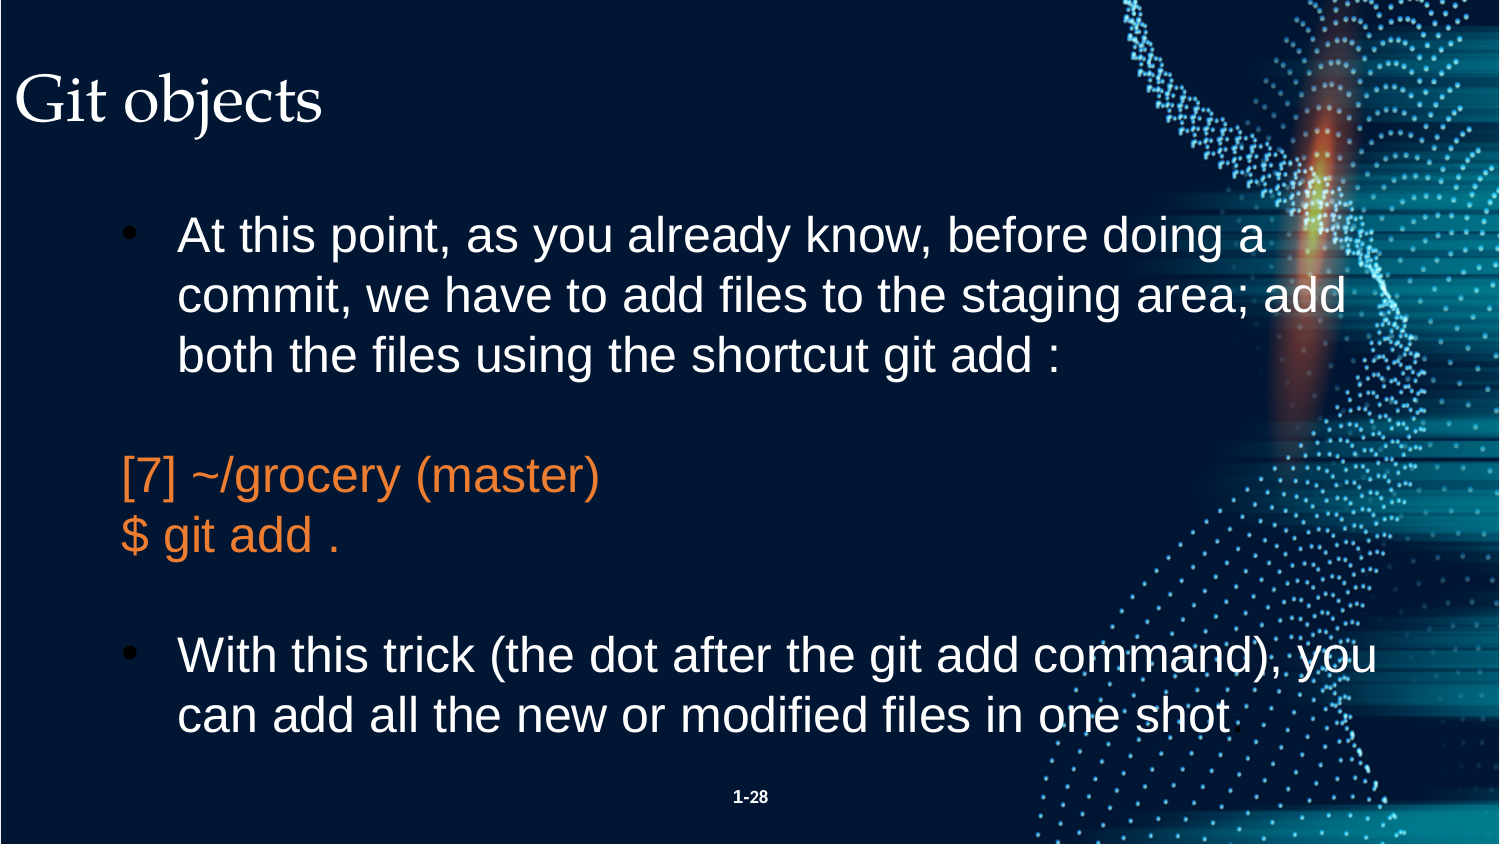

Git objects
At this point, as you already know, before doing a commit, we have to add files to the staging area; add both the files using the shortcut git add :

[7] ~/grocery (master)
$ git add .

With this trick (the dot after the git add command), you can add all the new or modified files in one shot.
1-28